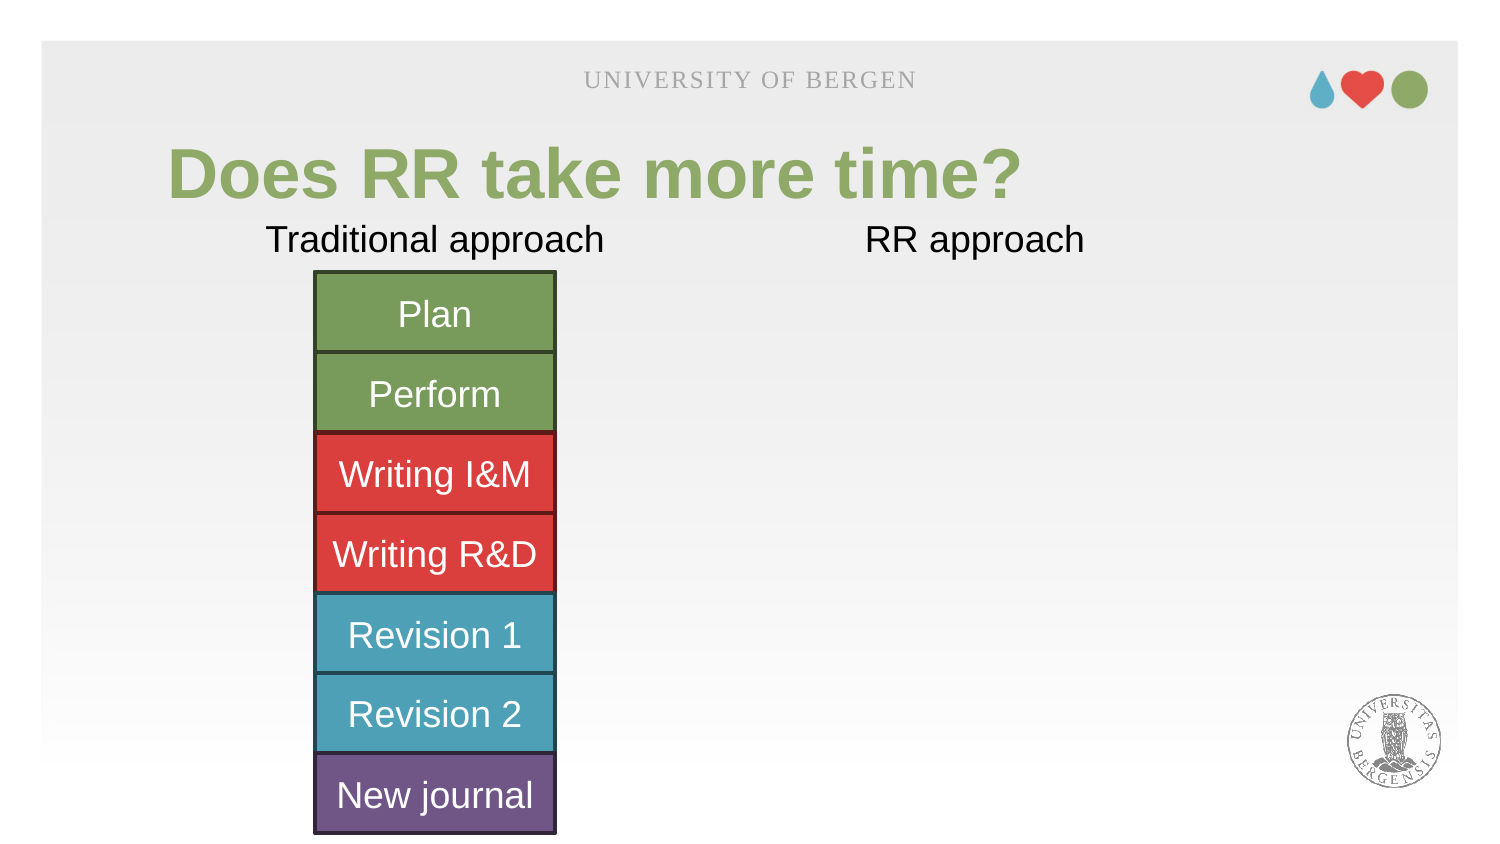

University of Bergen
# Does RR take more time?
Traditional approach
RR approach
Plan
Plan
Perform
Perform
Writing I&M
Writing I&M
Writing R&D
Writing R&D
Revision 1
Revision 1
Revision 2
Revision 2
New journal